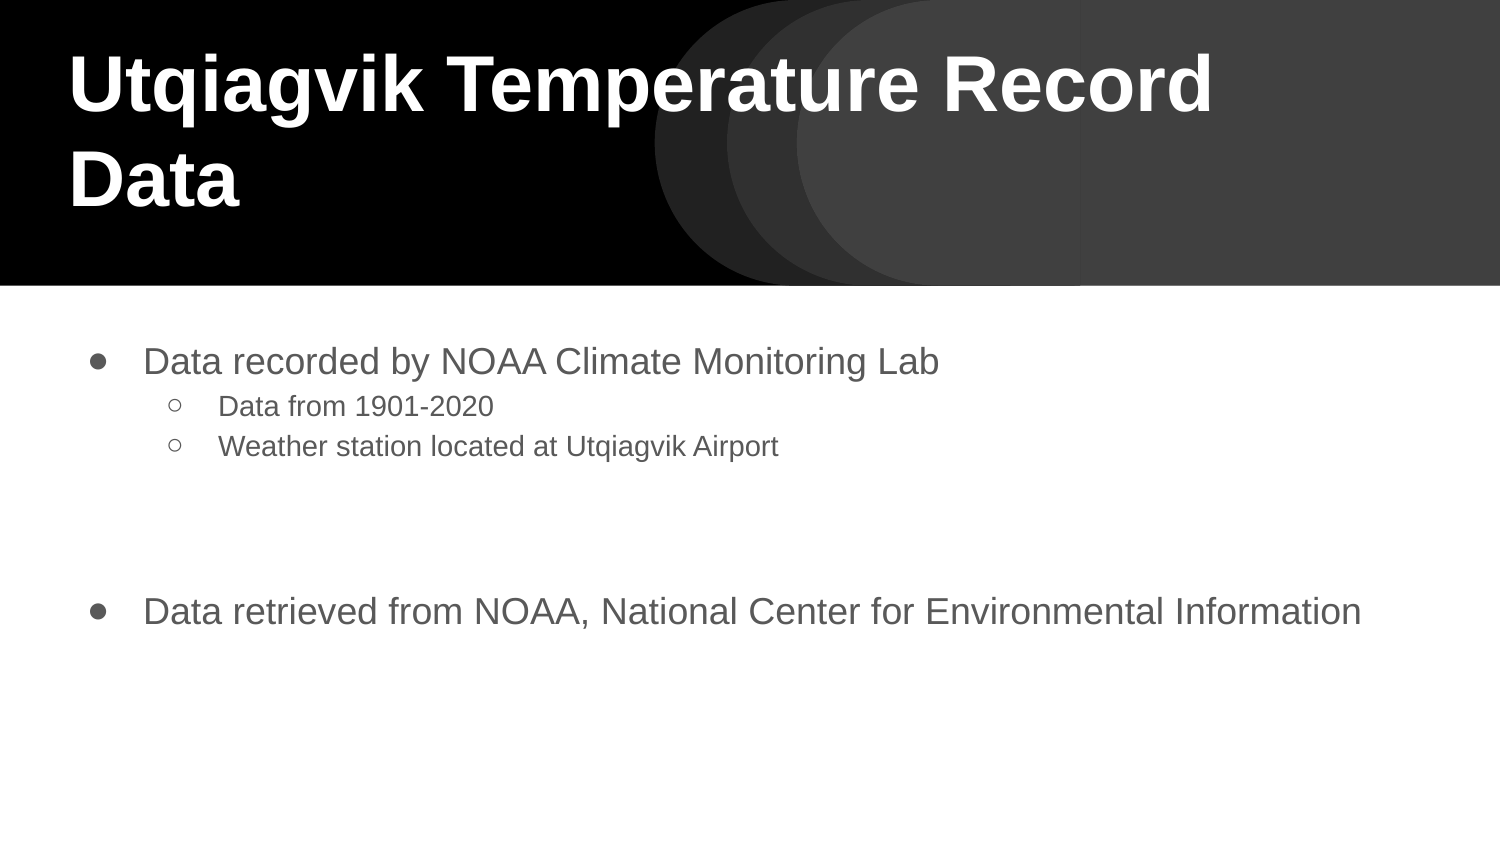

# Utqiagvik Temperature Record Data

Data recorded by NOAA Climate Monitoring Lab
Data from 1901-2020
Weather station located at Utqiagvik Airport

Data retrieved from NOAA, National Center for Environmental Information